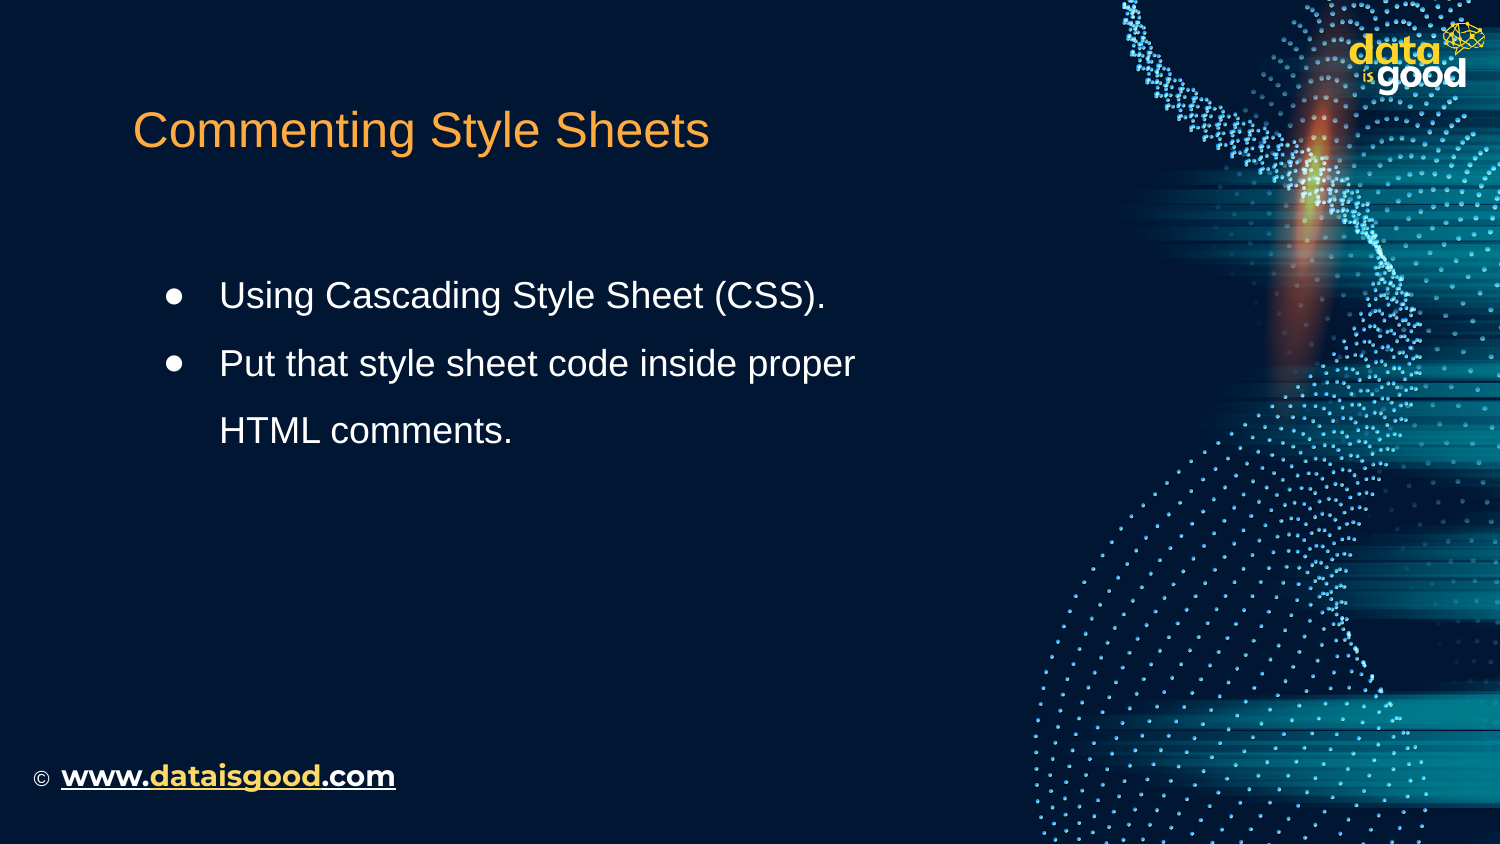

# Commenting Style Sheets
Using Cascading Style Sheet (CSS).
Put that style sheet code inside proper HTML comments.